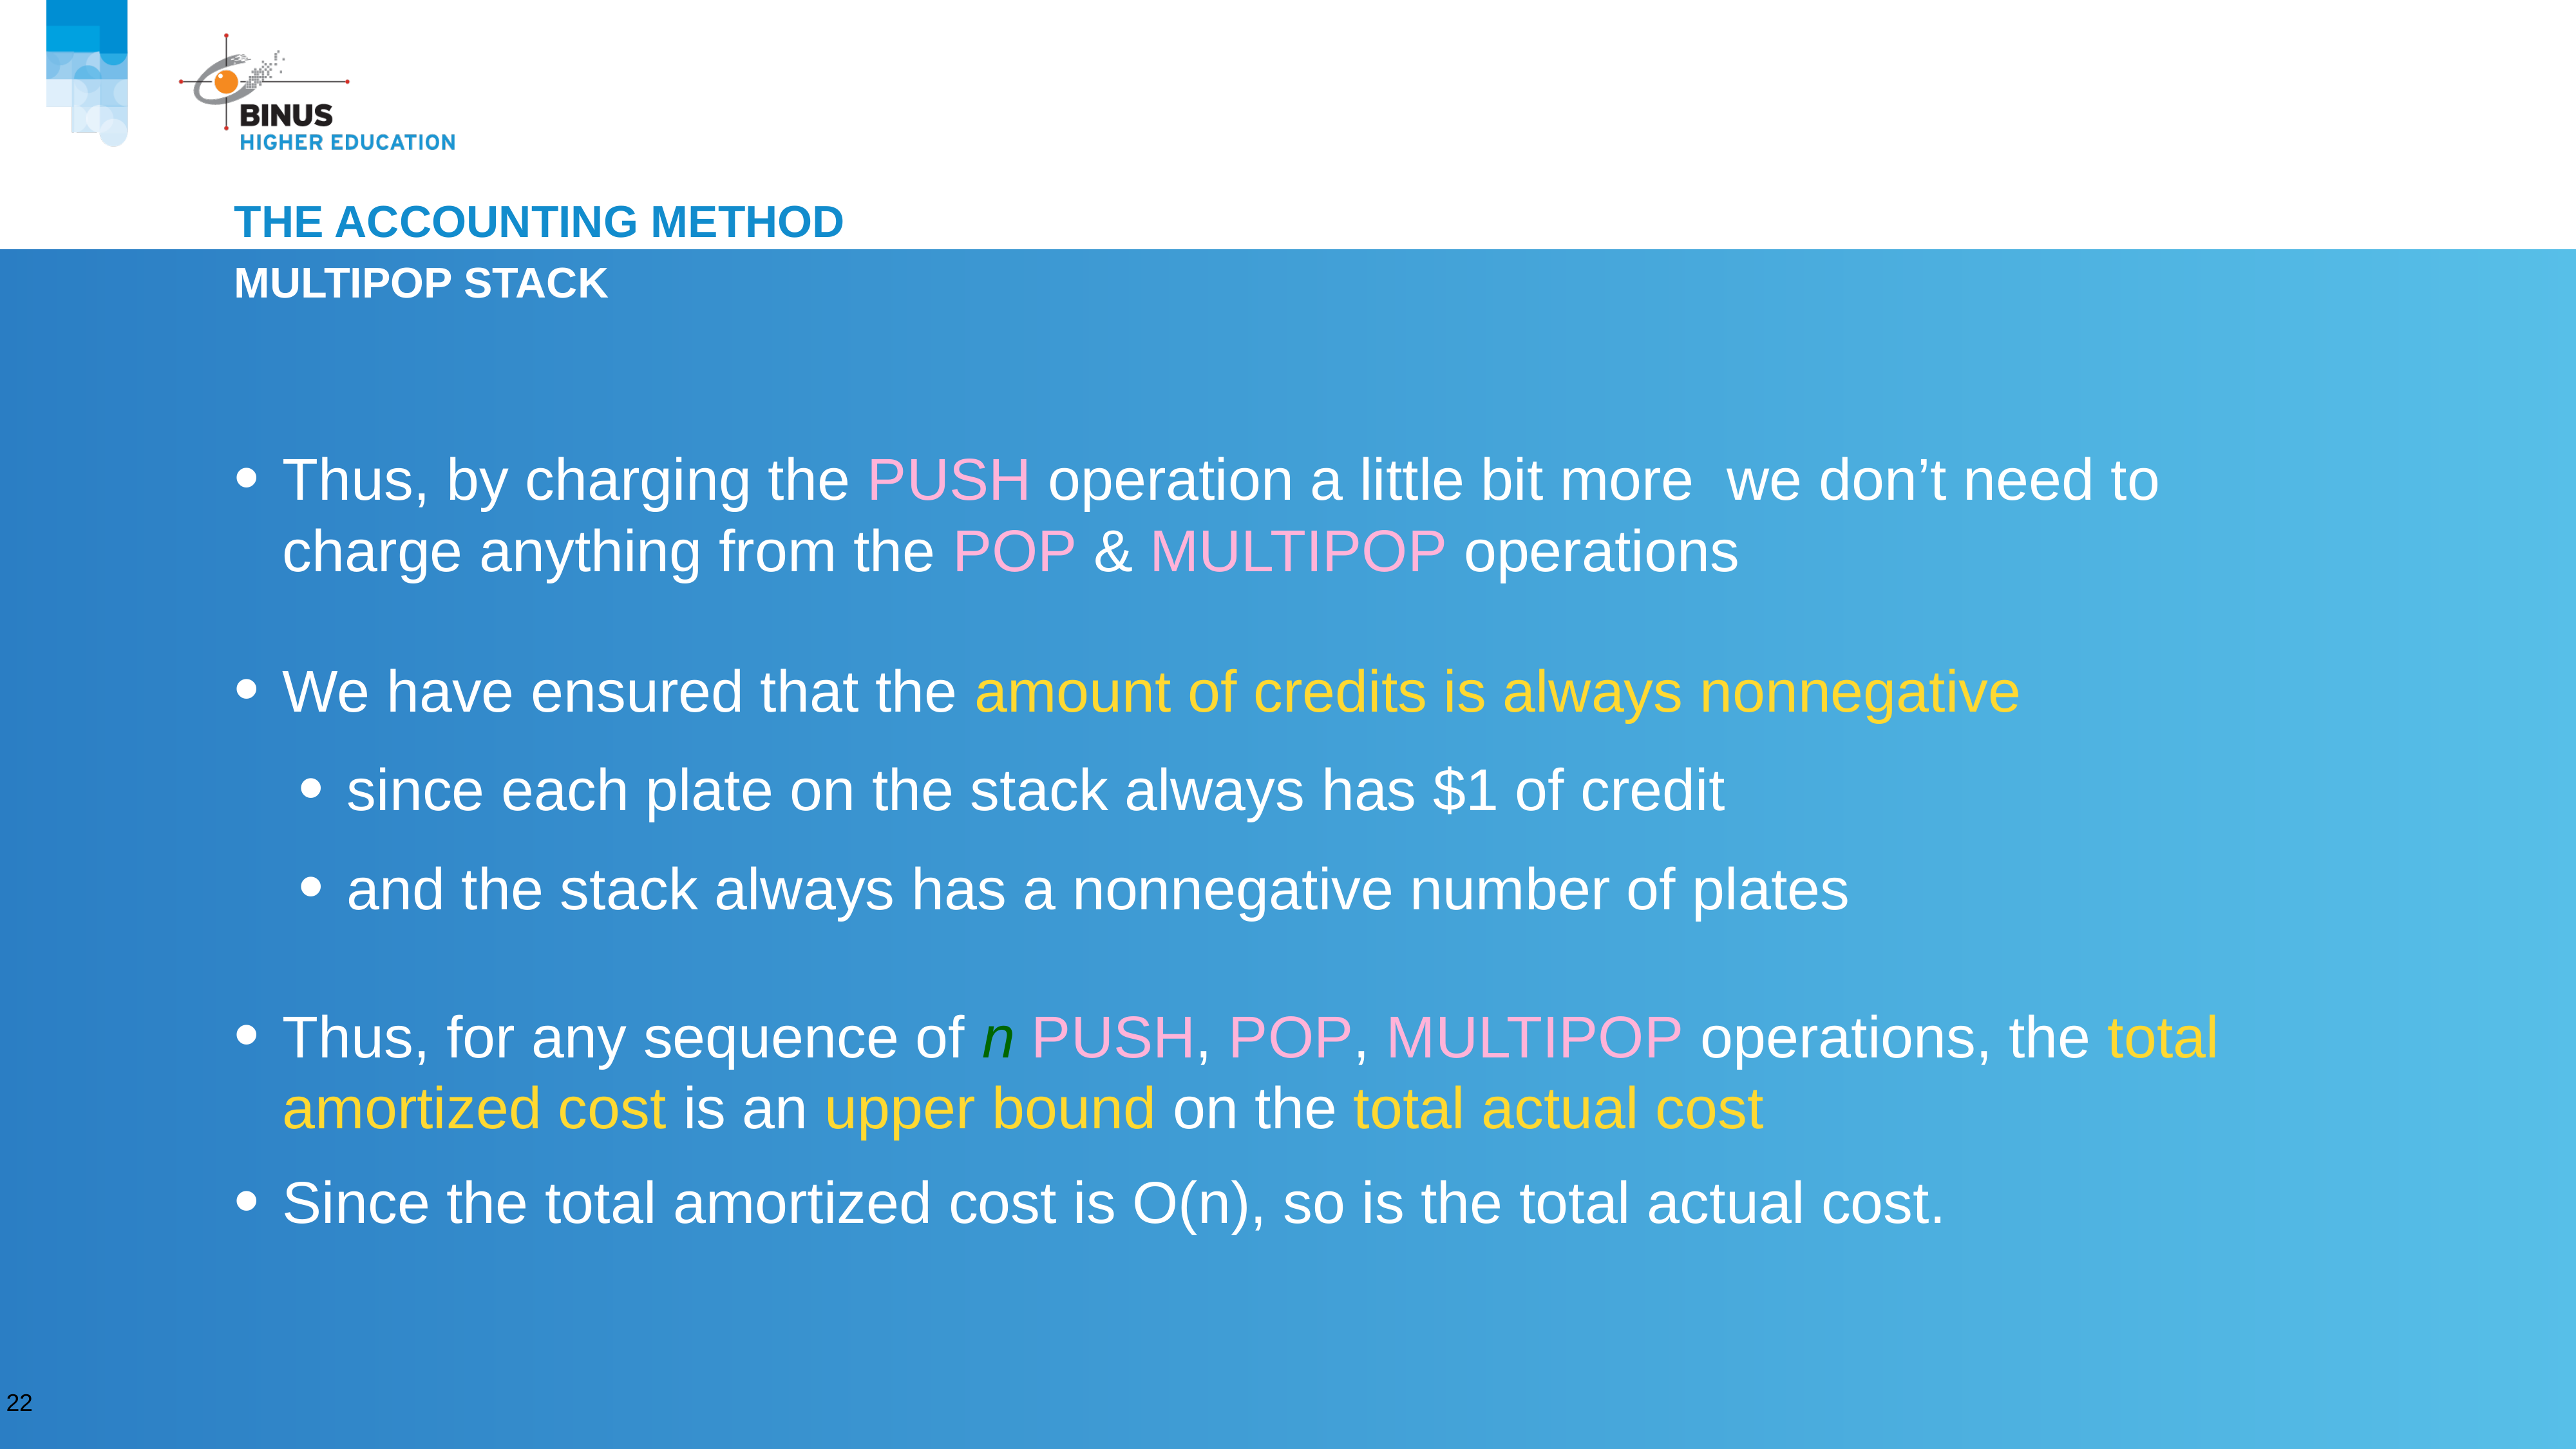

# The Accounting Method
Multipop stack
Thus, by charging the PUSH operation a little bit more  we don’t need to charge anything from the POP & MULTIPOP operations

We have ensured that the amount of credits is always nonnegative
since each plate on the stack always has $1 of credit
and the stack always has a nonnegative number of plates

Thus, for any sequence of n PUSH, POP, MULTIPOP operations, the total amortized cost is an upper bound on the total actual cost
Since the total amortized cost is O(n), so is the total actual cost.

22